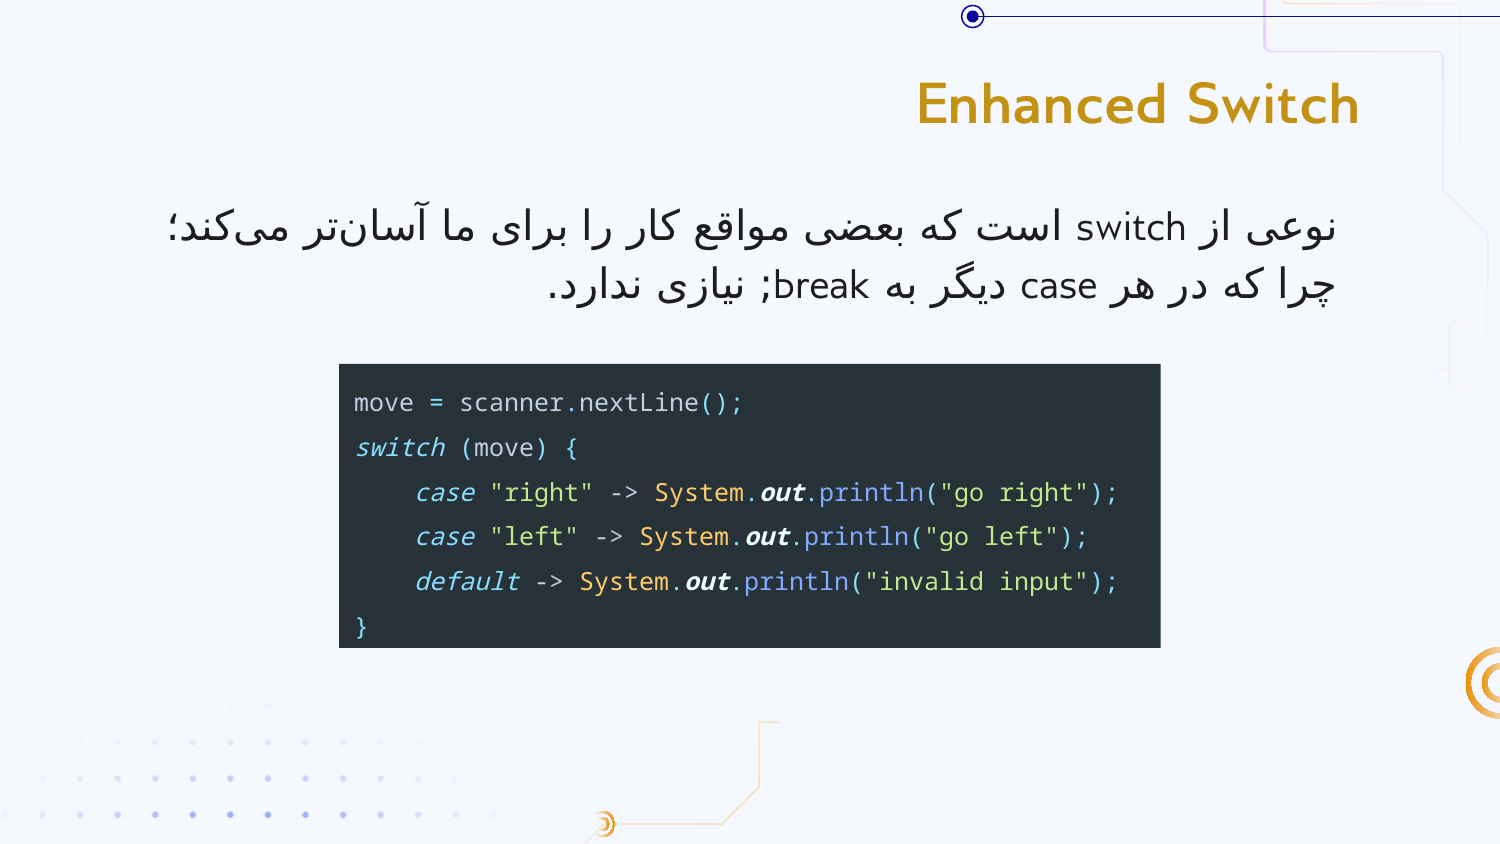

# Enhanced Switch
نوعی از switch است که بعضی مواقع کار را برای ما آسان‌تر می‌کند؛ چرا که در هر case دیگر به break; نیازی ندارد.
move = scanner.nextLine();
switch (move) {
    case "right" -> System.out.println("go right");
    case "left" -> System.out.println("go left");
    default -> System.out.println("invalid input");
}